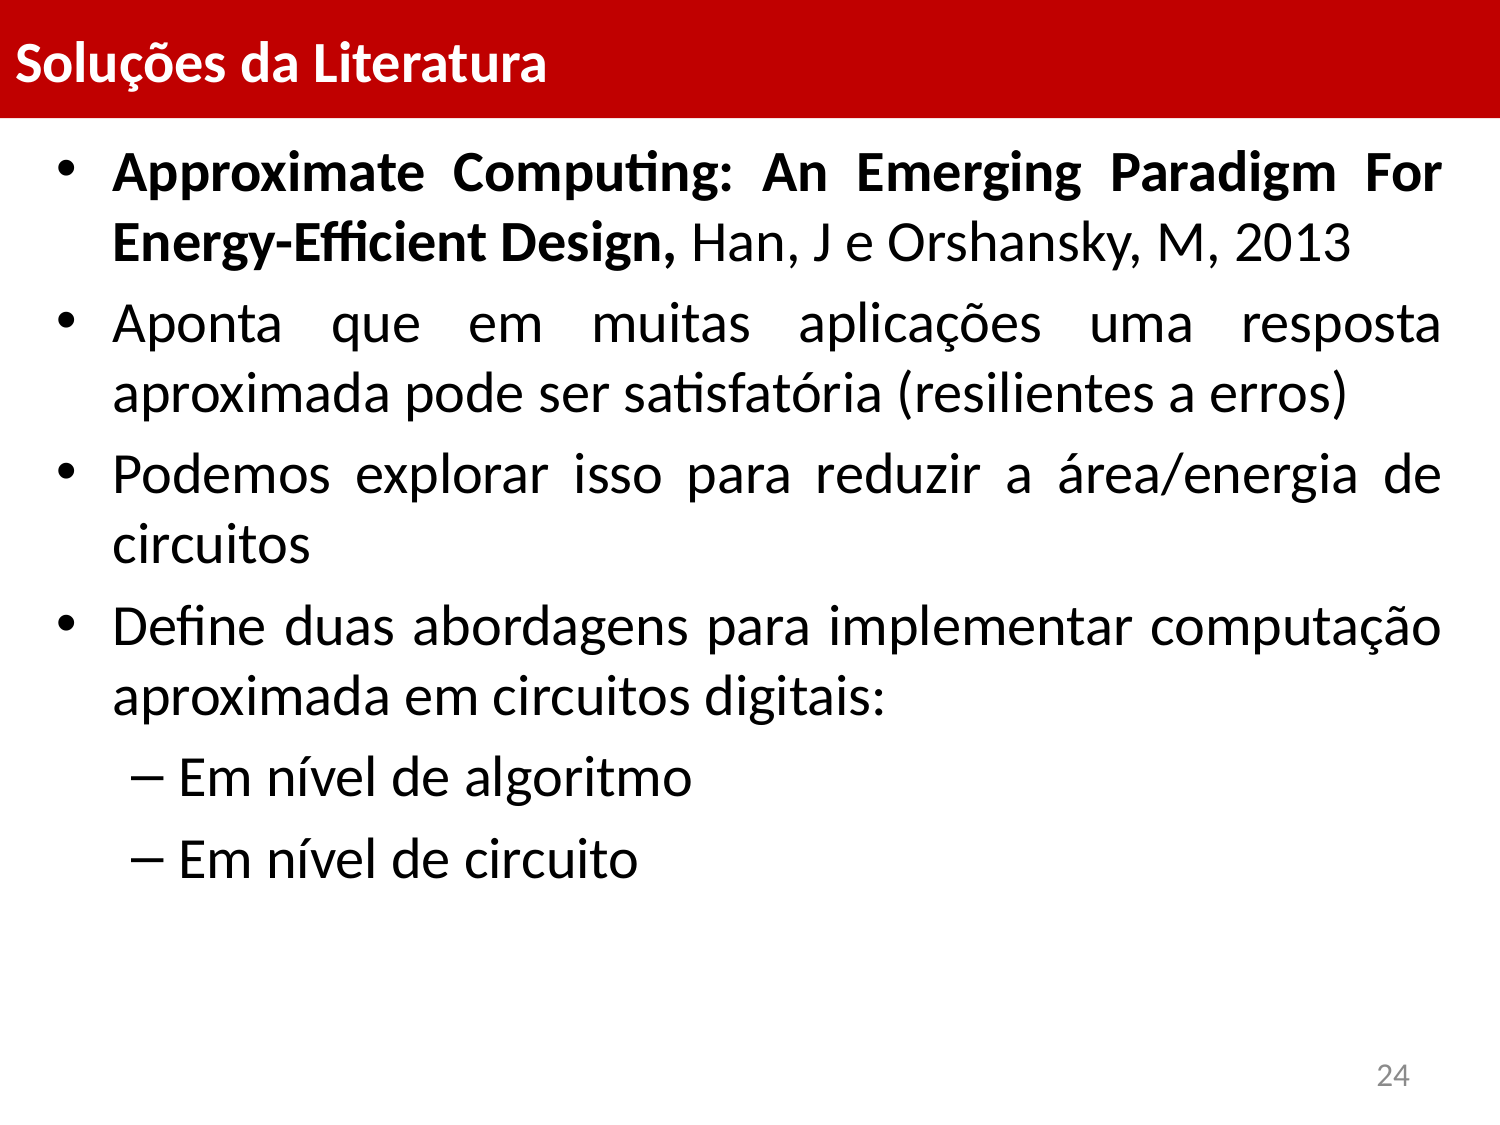

# Soluções da Literatura
Approximate Computing: An Emerging Paradigm For Energy-Efficient Design, Han, J e Orshansky, M, 2013
Aponta que em muitas aplicações uma resposta aproximada pode ser satisfatória (resilientes a erros)
Podemos explorar isso para reduzir a área/energia de circuitos
Define duas abordagens para implementar computação aproximada em circuitos digitais:
Em nível de algoritmo
Em nível de circuito

24